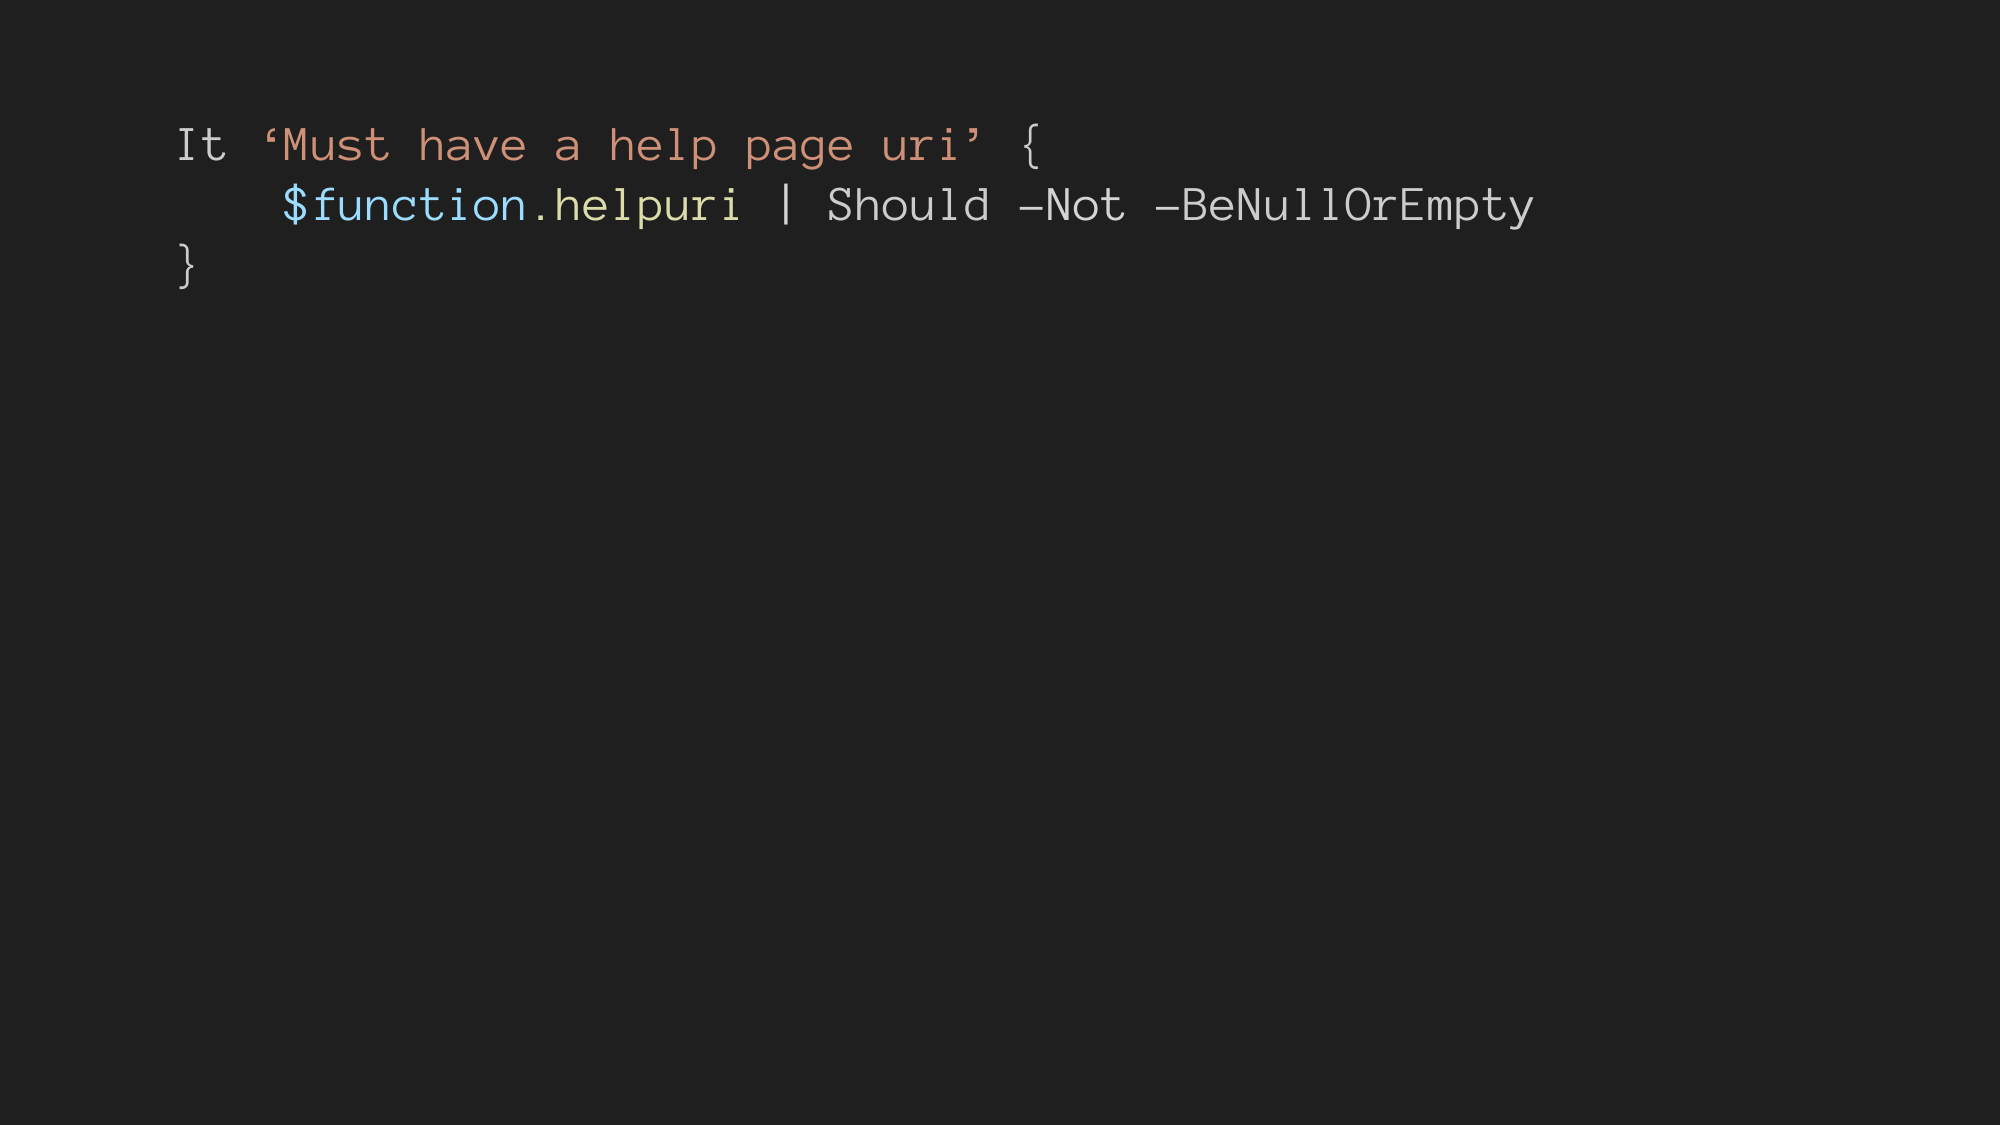

It ‘Must have a help page uri’ {
    $function.helpuri | Should -Not -BeNullOrEmpty
}